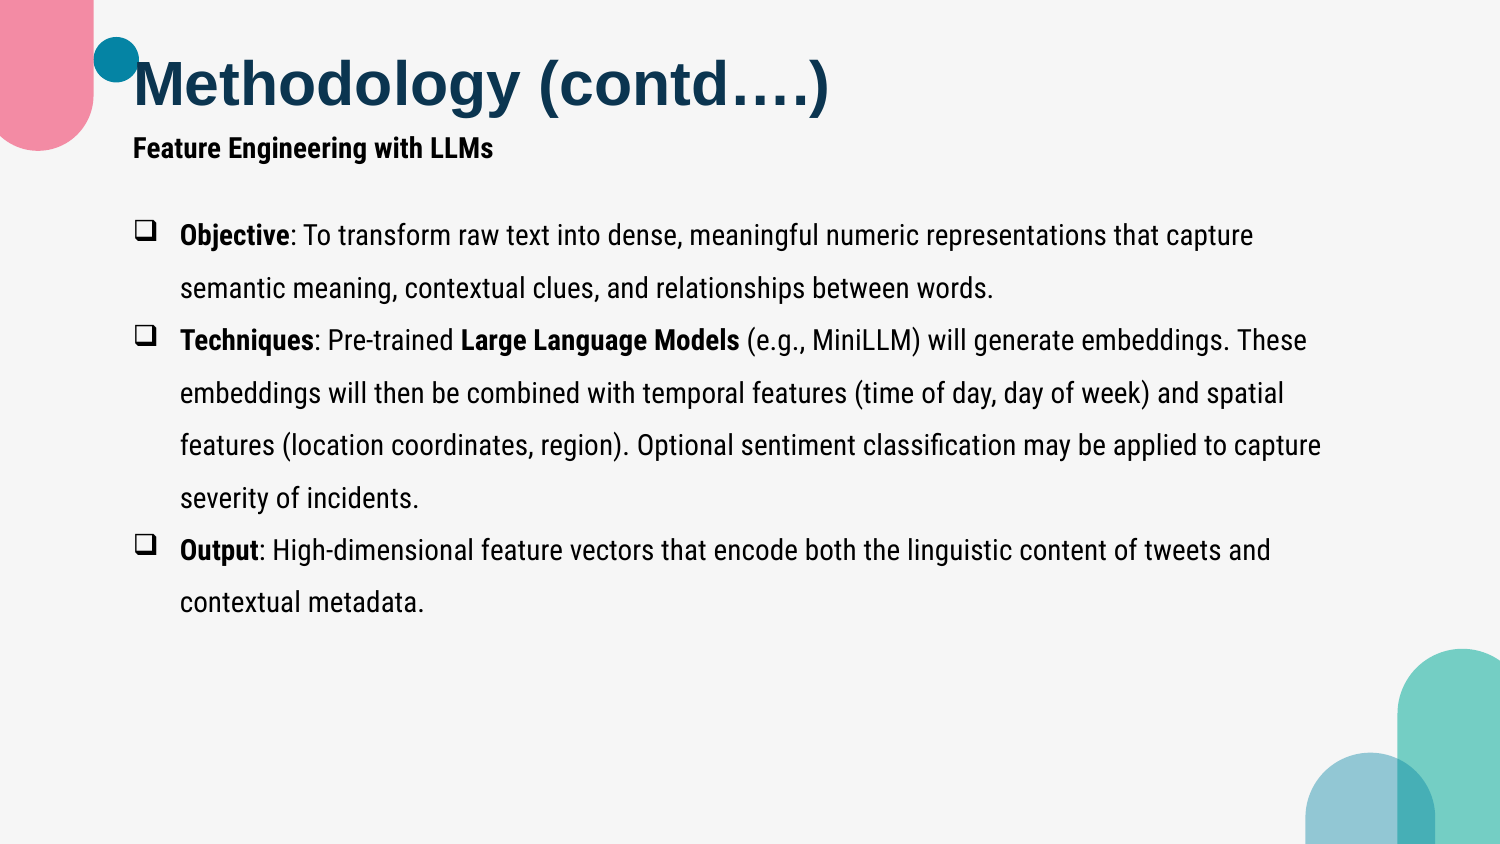

# Methodology (contd….)
Feature Engineering with LLMs

Objective: To transform raw text into dense, meaningful numeric representations that capture semantic meaning, contextual clues, and relationships between words.
Techniques: Pre-trained Large Language Models (e.g., MiniLLM) will generate embeddings. These embeddings will then be combined with temporal features (time of day, day of week) and spatial features (location coordinates, region). Optional sentiment classification may be applied to capture severity of incidents.
Output: High-dimensional feature vectors that encode both the linguistic content of tweets and contextual metadata.